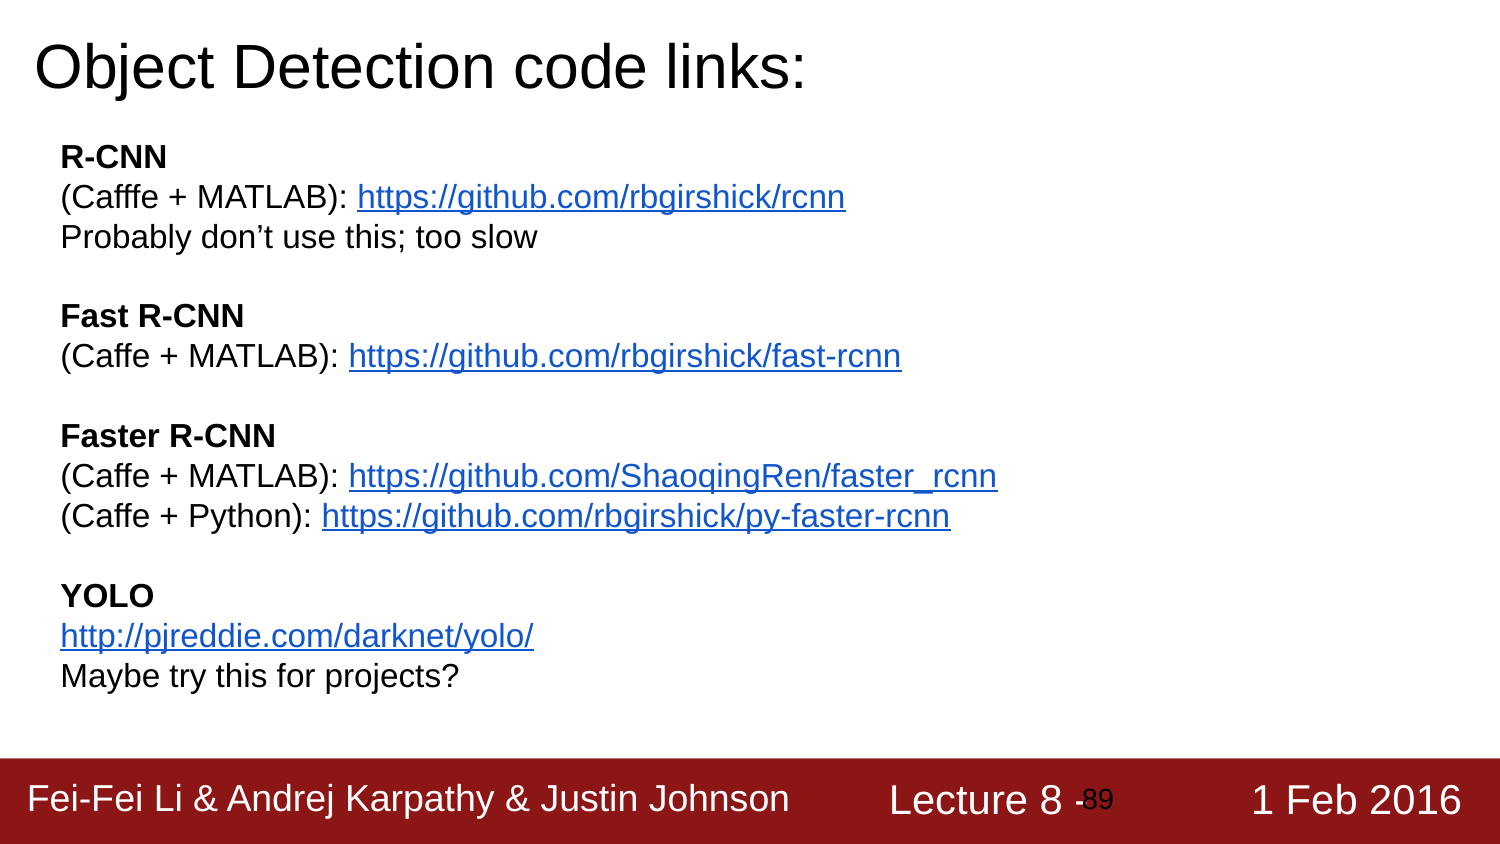

Object Detection code links:
R-CNN
(Cafffe + MATLAB): https://github.com/rbgirshick/rcnn
Probably don’t use this; too slow

Fast R-CNN
(Caffe + MATLAB): https://github.com/rbgirshick/fast-rcnn

Faster R-CNN
(Caffe + MATLAB): https://github.com/ShaoqingRen/faster_rcnn
(Caffe + Python): https://github.com/rbgirshick/py-faster-rcnn

YOLO
http://pjreddie.com/darknet/yolo/
Maybe try this for projects?
89